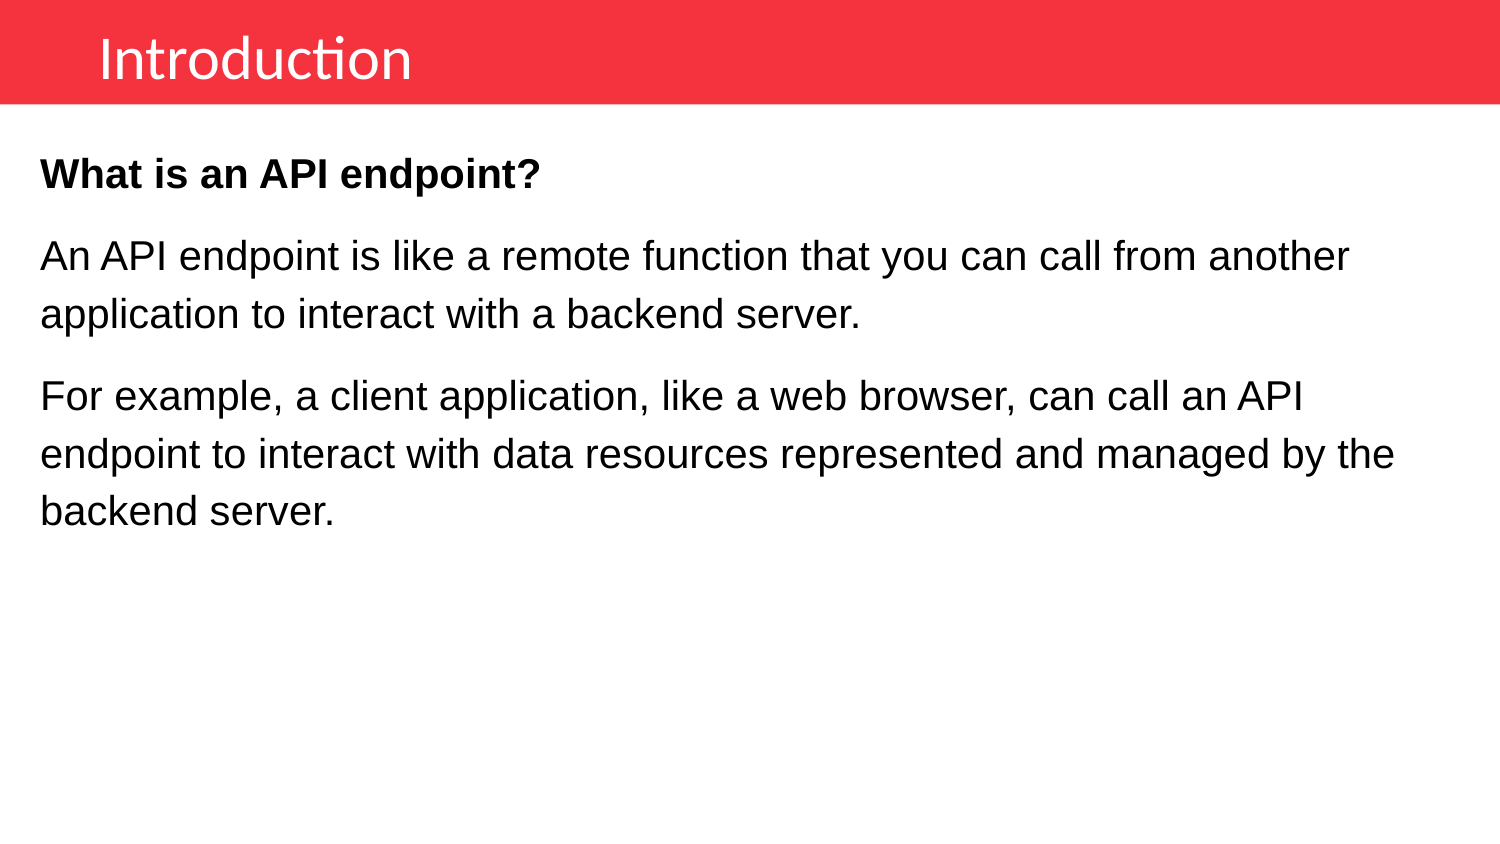

Introduction

What is an API endpoint?
An API endpoint is like a remote function that you can call from another application to interact with a backend server.
For example, a client application, like a web browser, can call an API endpoint to interact with data resources represented and managed by the backend server.